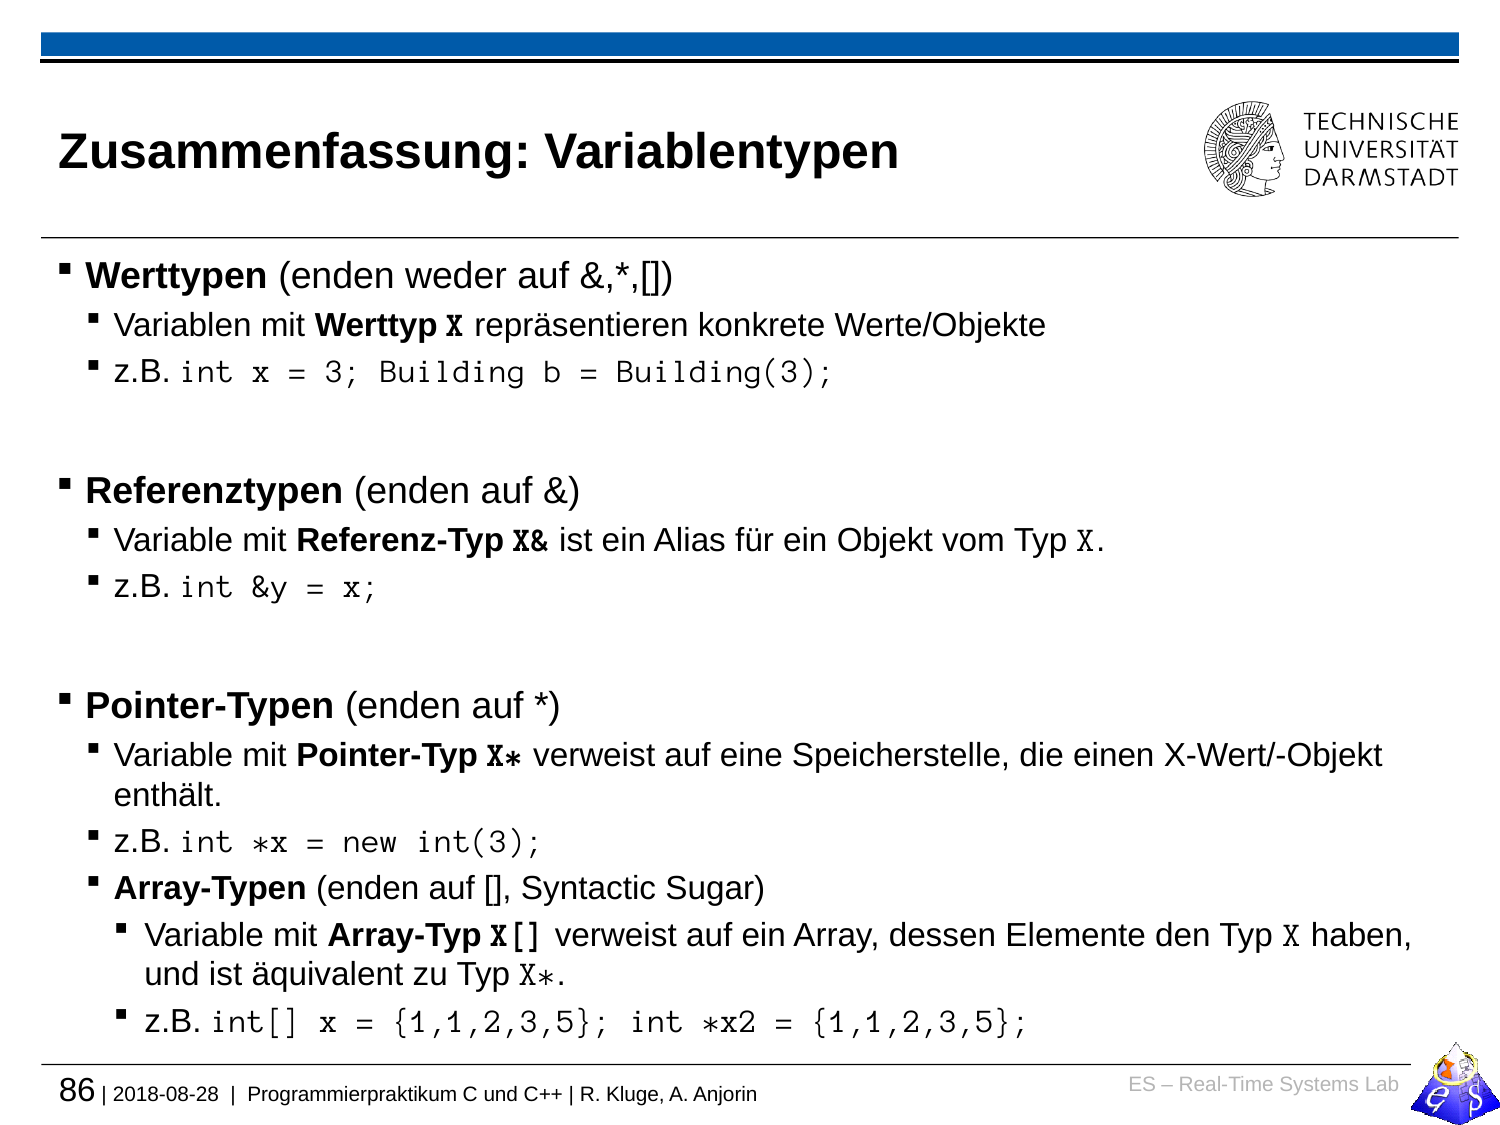

# Zusammenfassung: Variablentypen
Werttypen (enden weder auf &,*,[])
Variablen mit Werttyp X repräsentieren konkrete Werte/Objekte
z.B. int x = 3; Building b = Building(3);

Referenztypen (enden auf &)
Variable mit Referenz-Typ X& ist ein Alias für ein Objekt vom Typ X.
z.B. int &y = x;

Pointer-Typen (enden auf *)
Variable mit Pointer-Typ X* verweist auf eine Speicherstelle, die einen X-Wert/-Objekt enthält.
z.B. int *x = new int(3);
Array-Typen (enden auf [], Syntactic Sugar)
Variable mit Array-Typ X[] verweist auf ein Array, dessen Elemente den Typ X haben, und ist äquivalent zu Typ X*.
z.B. int[] x = {1,1,2,3,5}; int *x2 = {1,1,2,3,5};